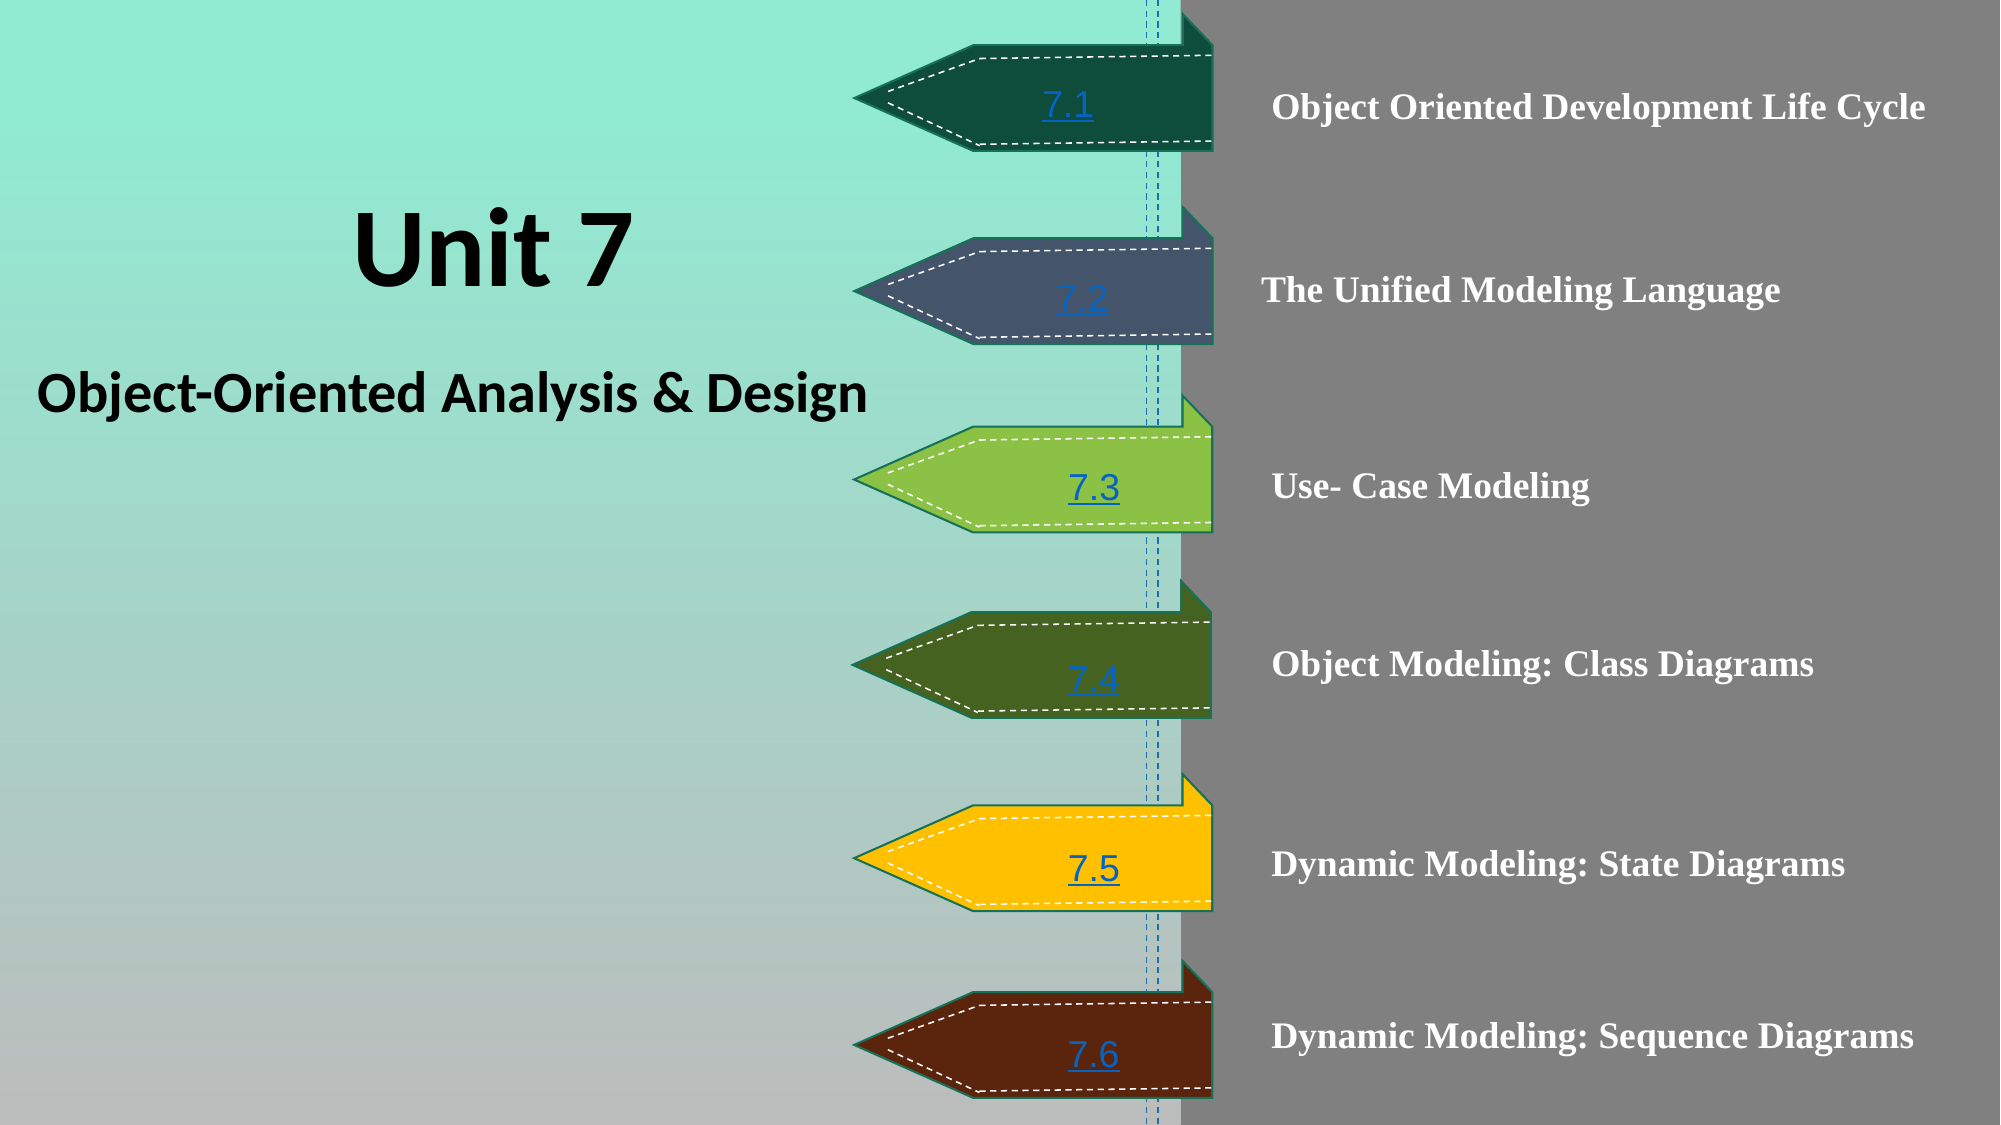

7.1
Object Oriented Development Life Cycle
                                     Unit 7

Object-Oriented Analysis & Design

The Unified Modeling Language
7.2

Use- Case Modeling
7.3

Object Modeling: Class Diagrams
7.4

Dynamic Modeling: State Diagrams
7.5

Dynamic Modeling: Sequence Diagrams
7.6